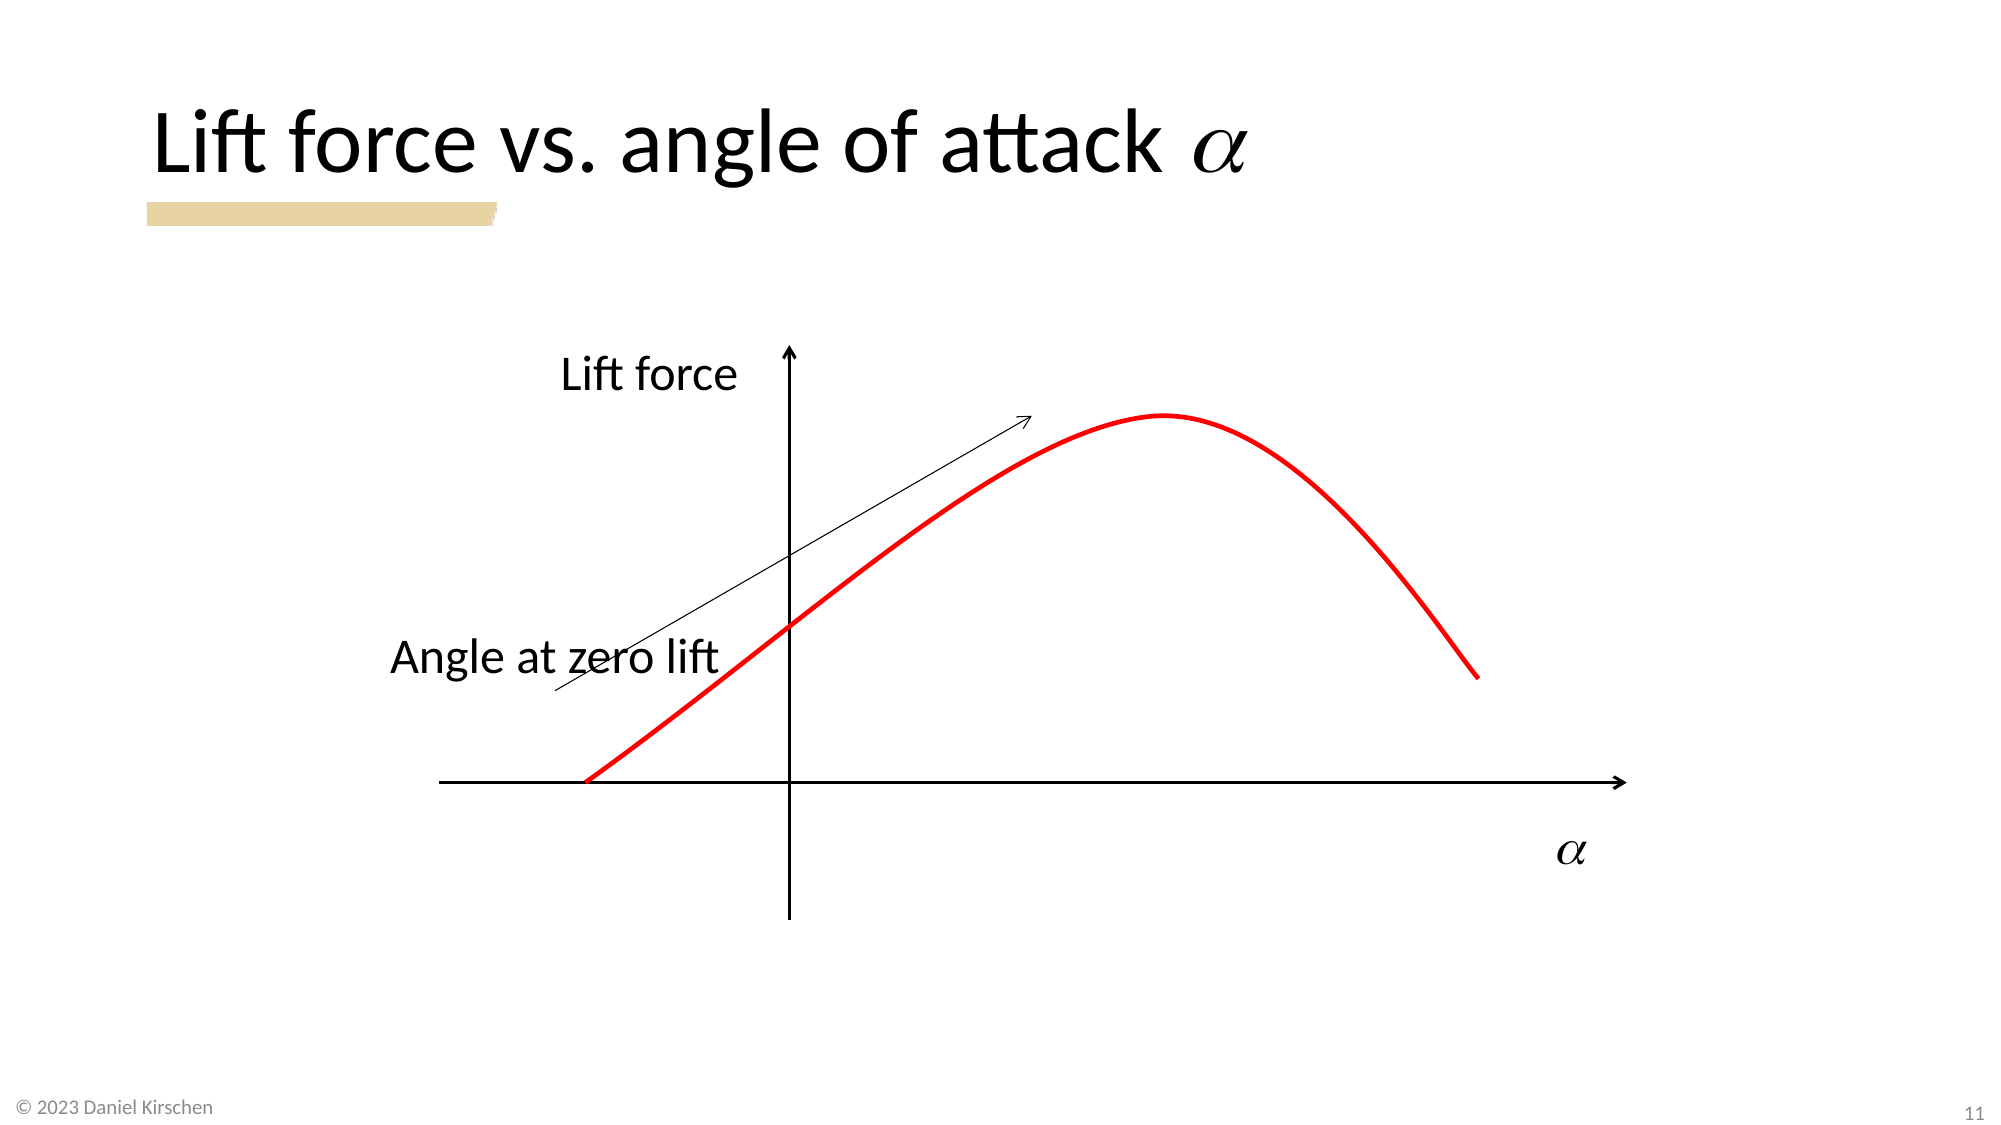

# Lift force vs. angle of attack α
Lift force

Angle at zero lift
α
© 2023 Daniel Kirschen
11